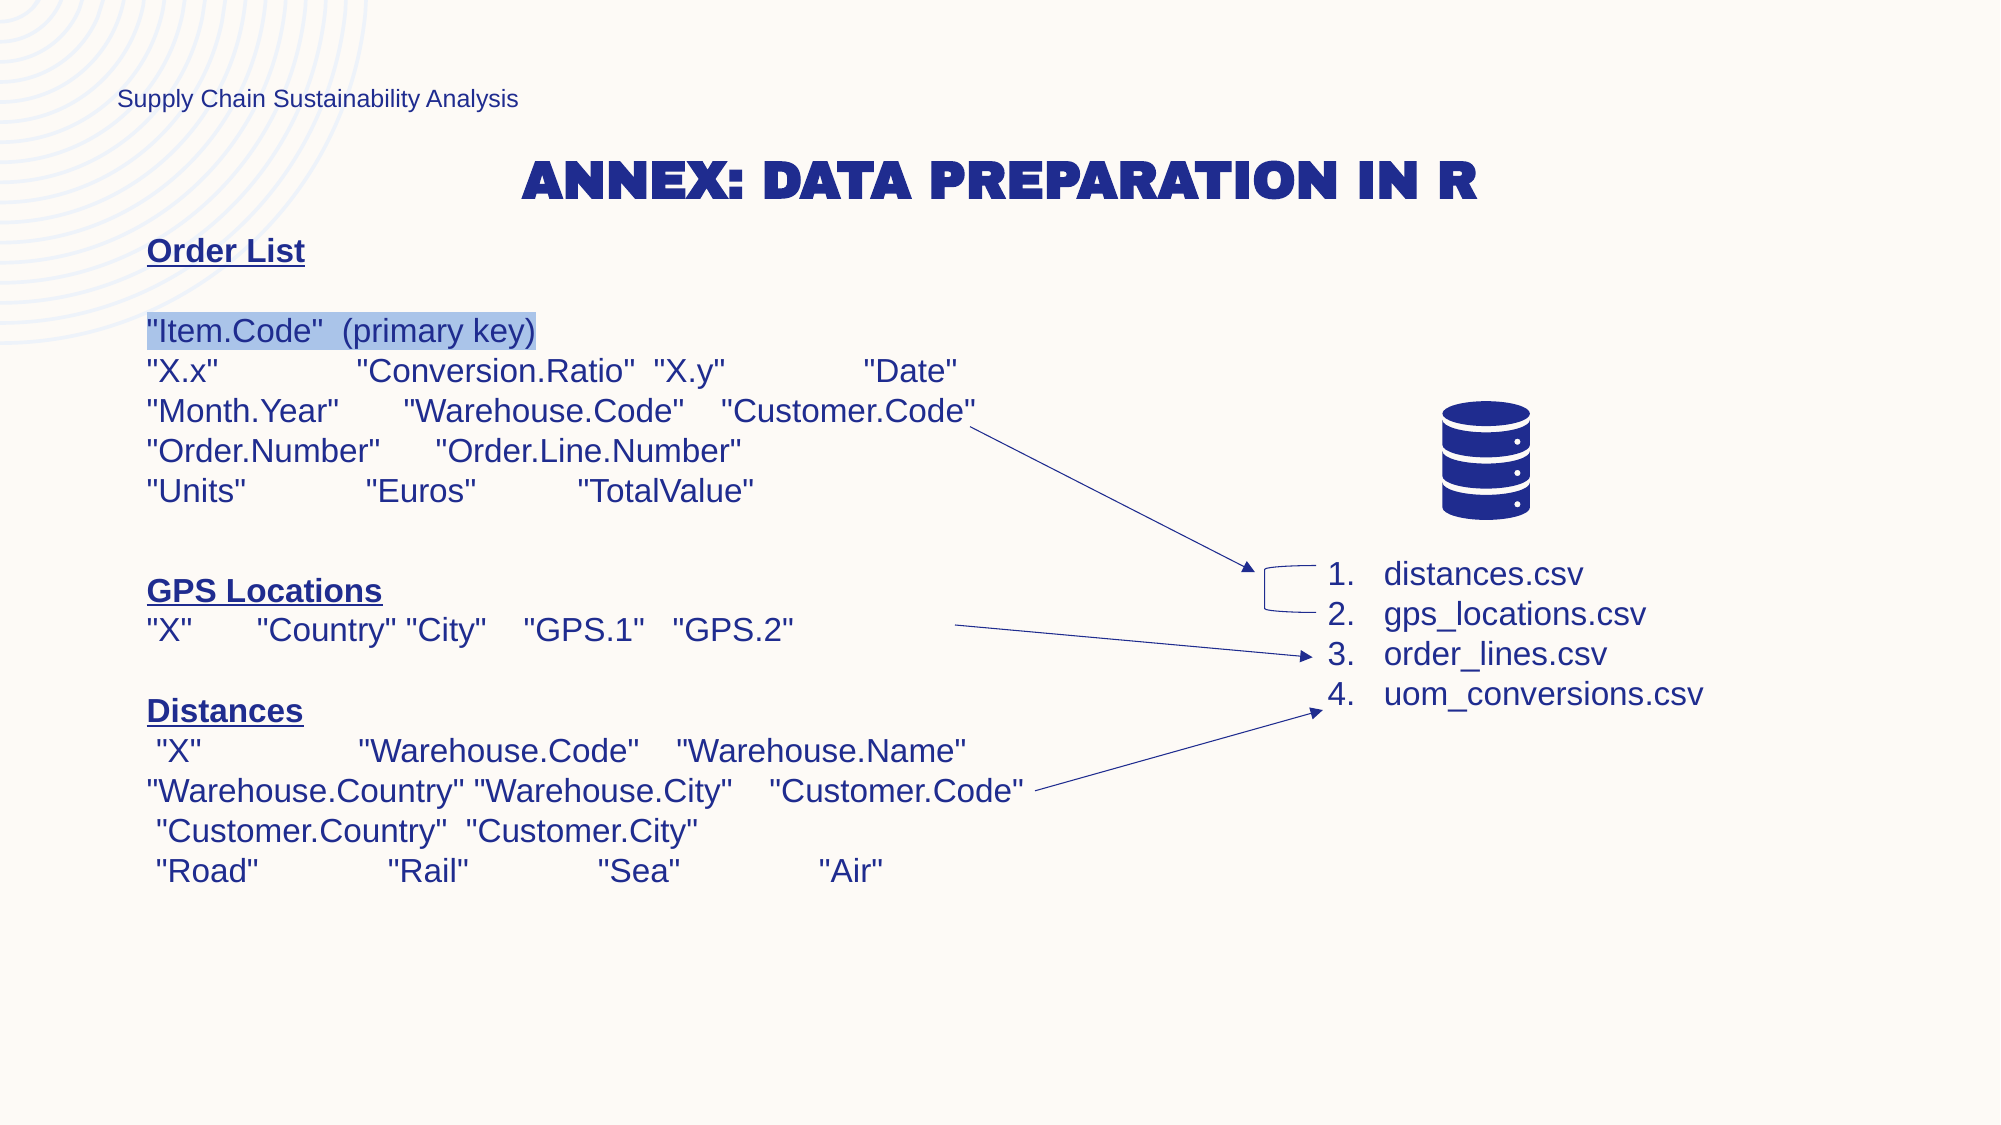

Supply Chain Sustainability Analysis
# Annex: DATA PREPARATION IN R
Order List

"Item.Code"  (primary key)
"X.x"               "Conversion.Ratio"  "X.y"               "Date"              "Month.Year"       "Warehouse.Code"    "Customer.Code"     "Order.Number"      "Order.Line.Number"
"Units"             "Euros"           "TotalValue"

distances.csv
gps_locations.csv
order_lines.csv
uom_conversions.csv
GPS Locations
"X"       "Country" "City"    "GPS.1"   "GPS.2"

Distances
 "X"                 "Warehouse.Code"    "Warehouse.Name"    "Warehouse.Country" "Warehouse.City"    "Customer.Code"
 "Customer.Country"  "Customer.City"
 "Road"              "Rail"              "Sea"               "Air"